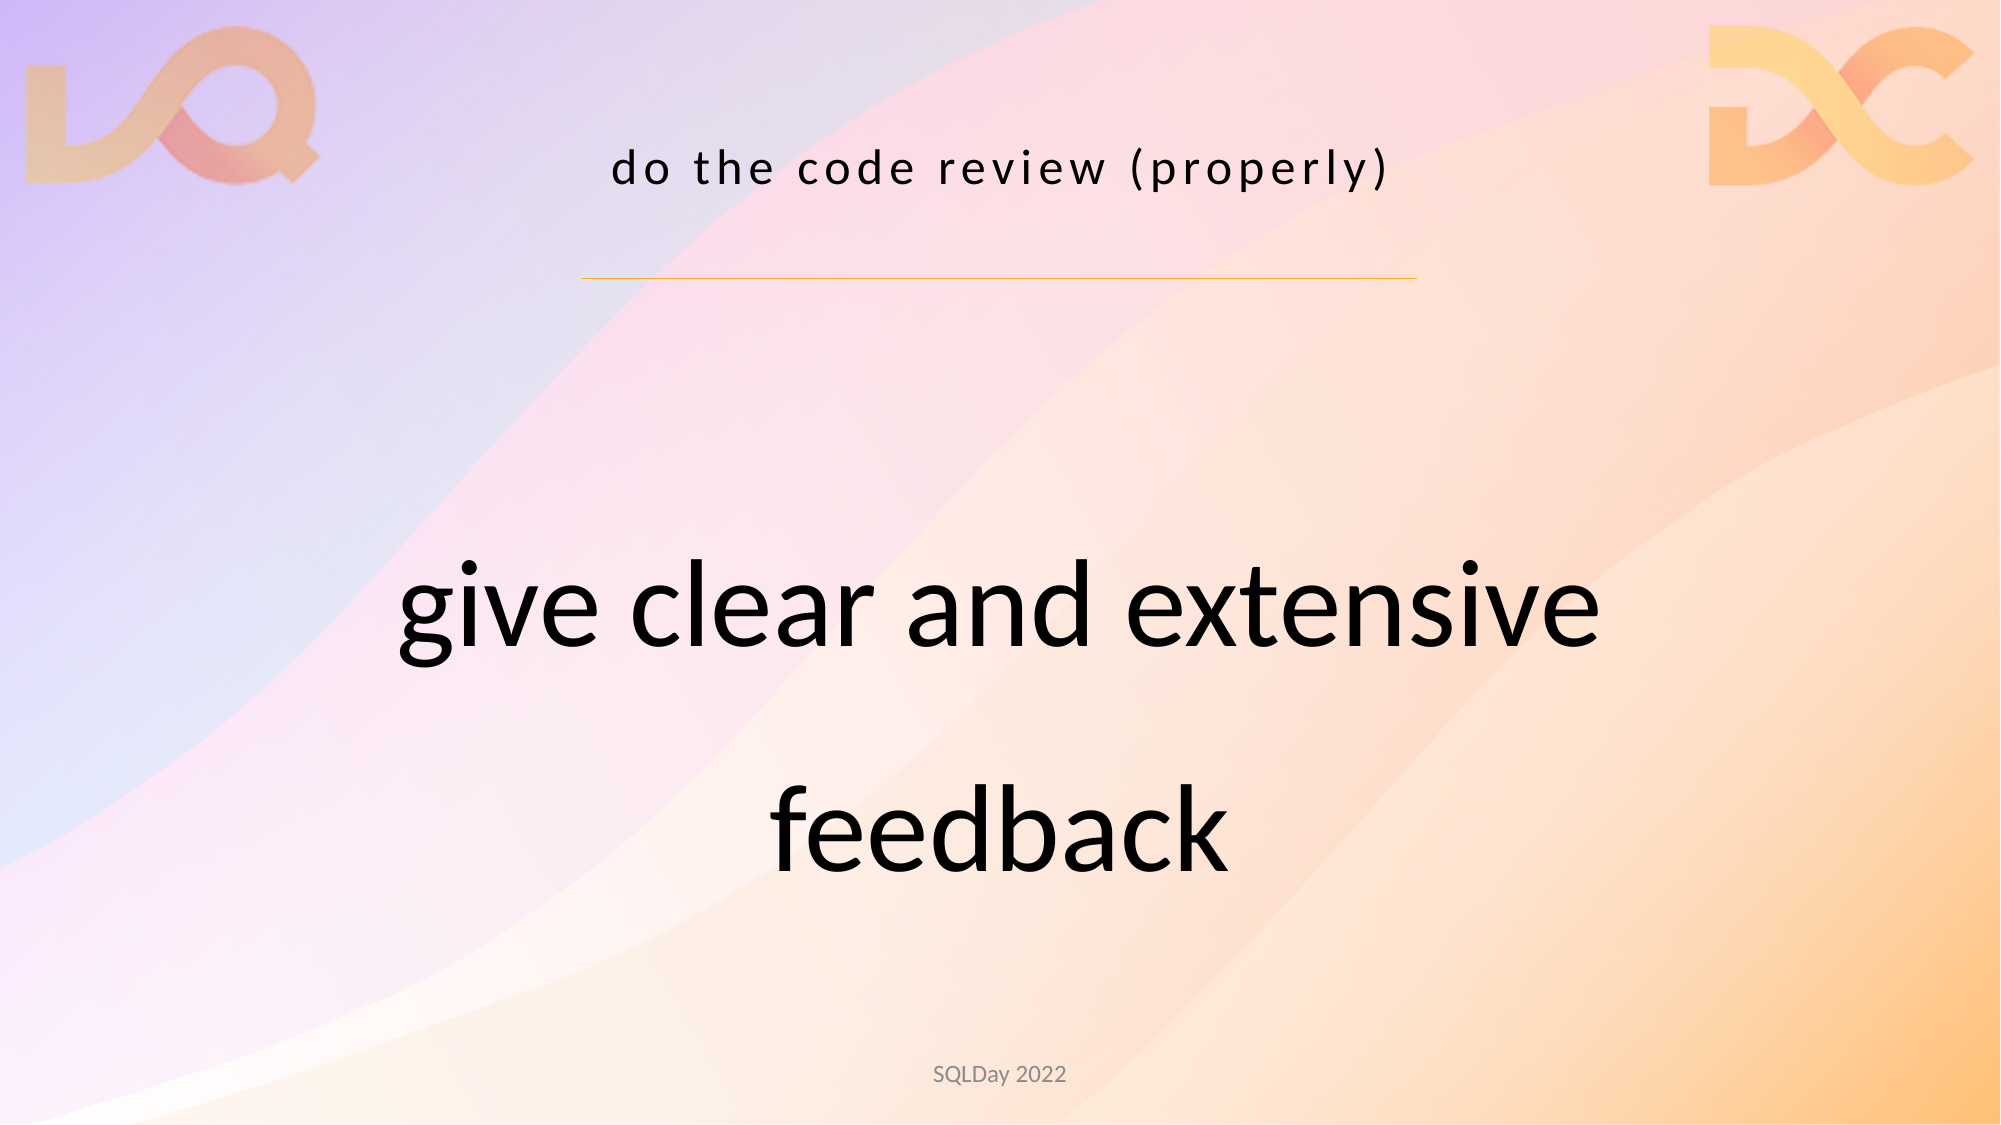

# do the code review (properly)
give clear and extensive feedback
SQLDay 2022